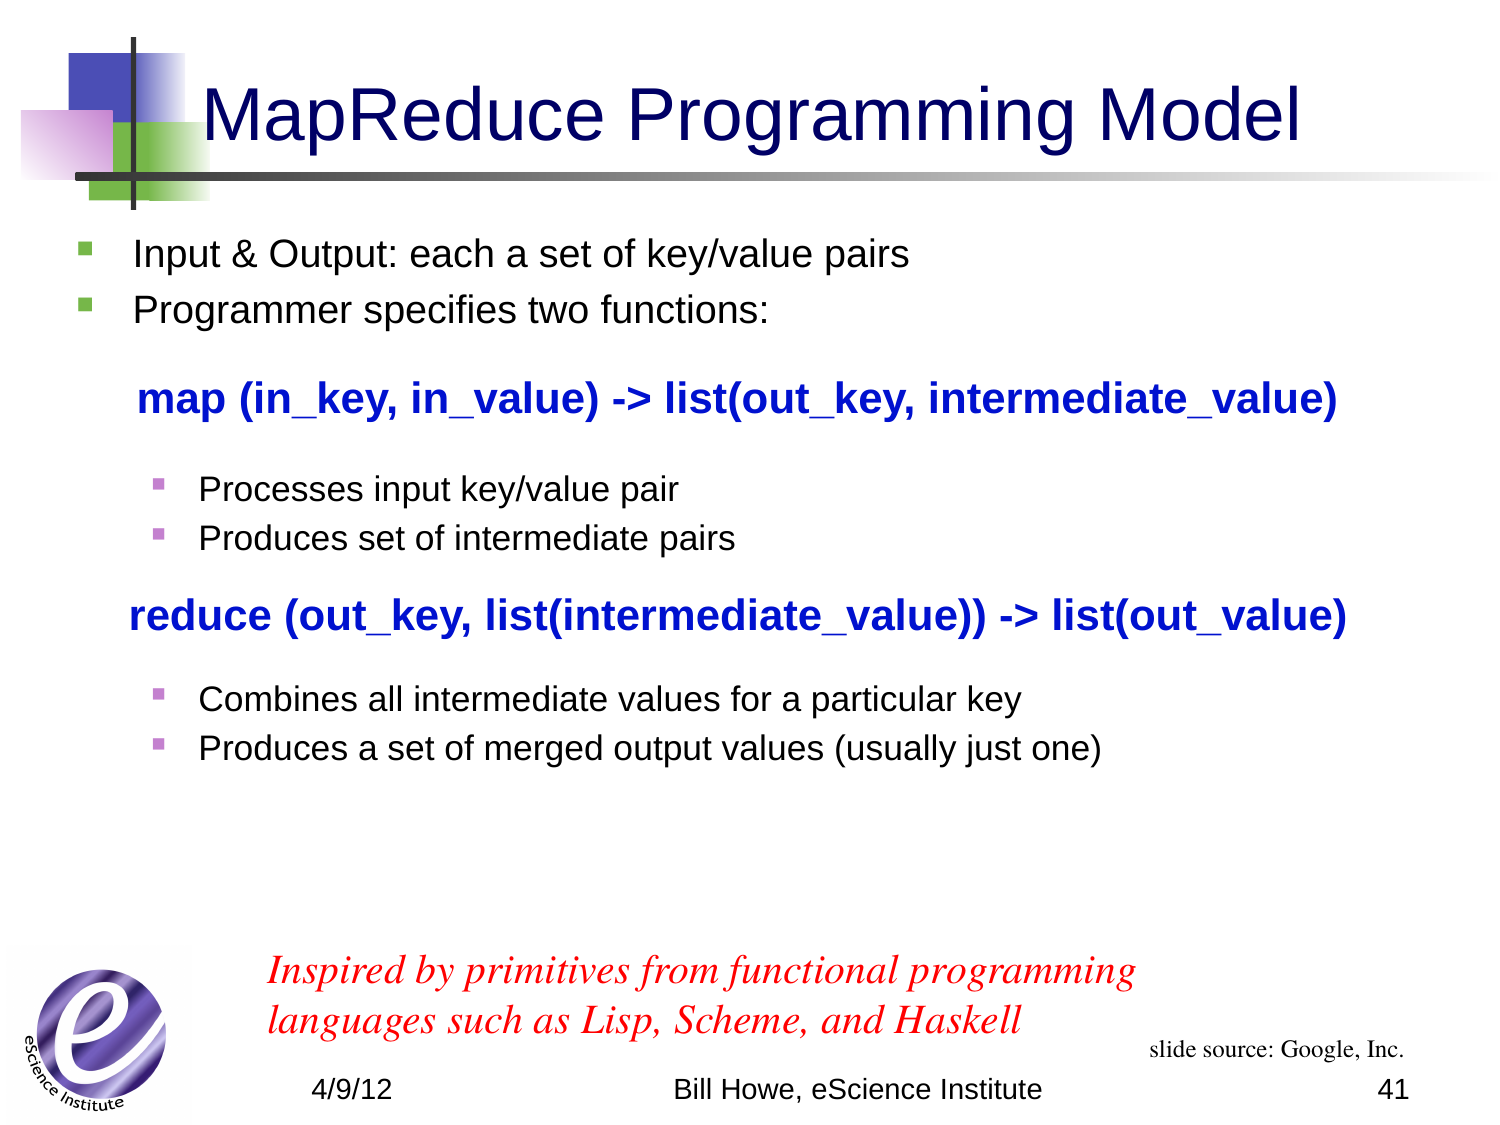

# MapReduce Programming Model
Input & Output: each a set of key/value pairs
Programmer specifies two functions:

Processes input key/value pair
Produces set of intermediate pairs

Combines all intermediate values for a particular key
Produces a set of merged output values (usually just one)

map (in_key, in_value) -> list(out_key, intermediate_value)
reduce (out_key, list(intermediate_value)) -> list(out_value)
Inspired by primitives from functional programming languages such as Lisp, Scheme, and Haskell
slide source: Google, Inc.
Bill Howe, eScience Institute
41
4/9/12